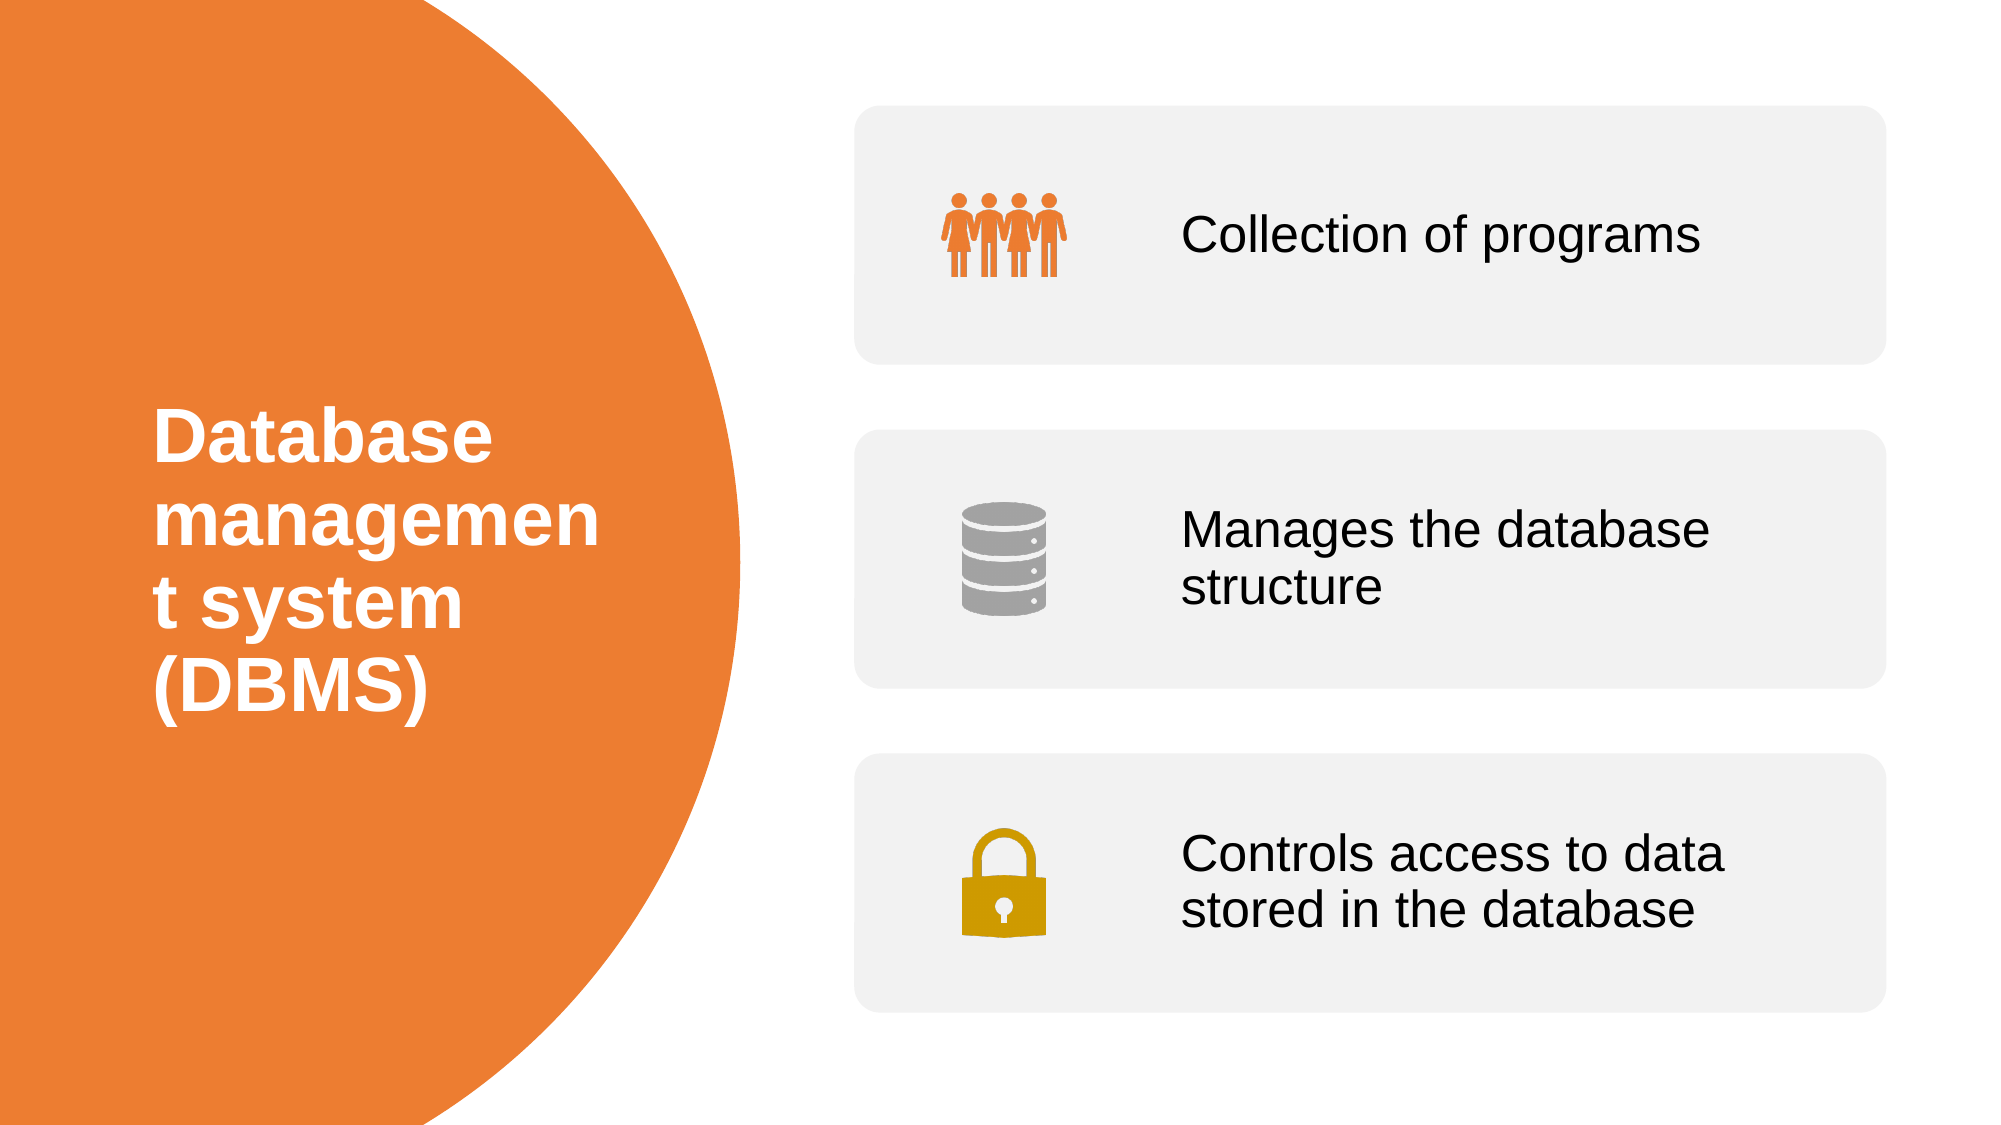

Collection of programs
Manages the database structure
Controls access to data stored in the database
# Database management system (DBMS)